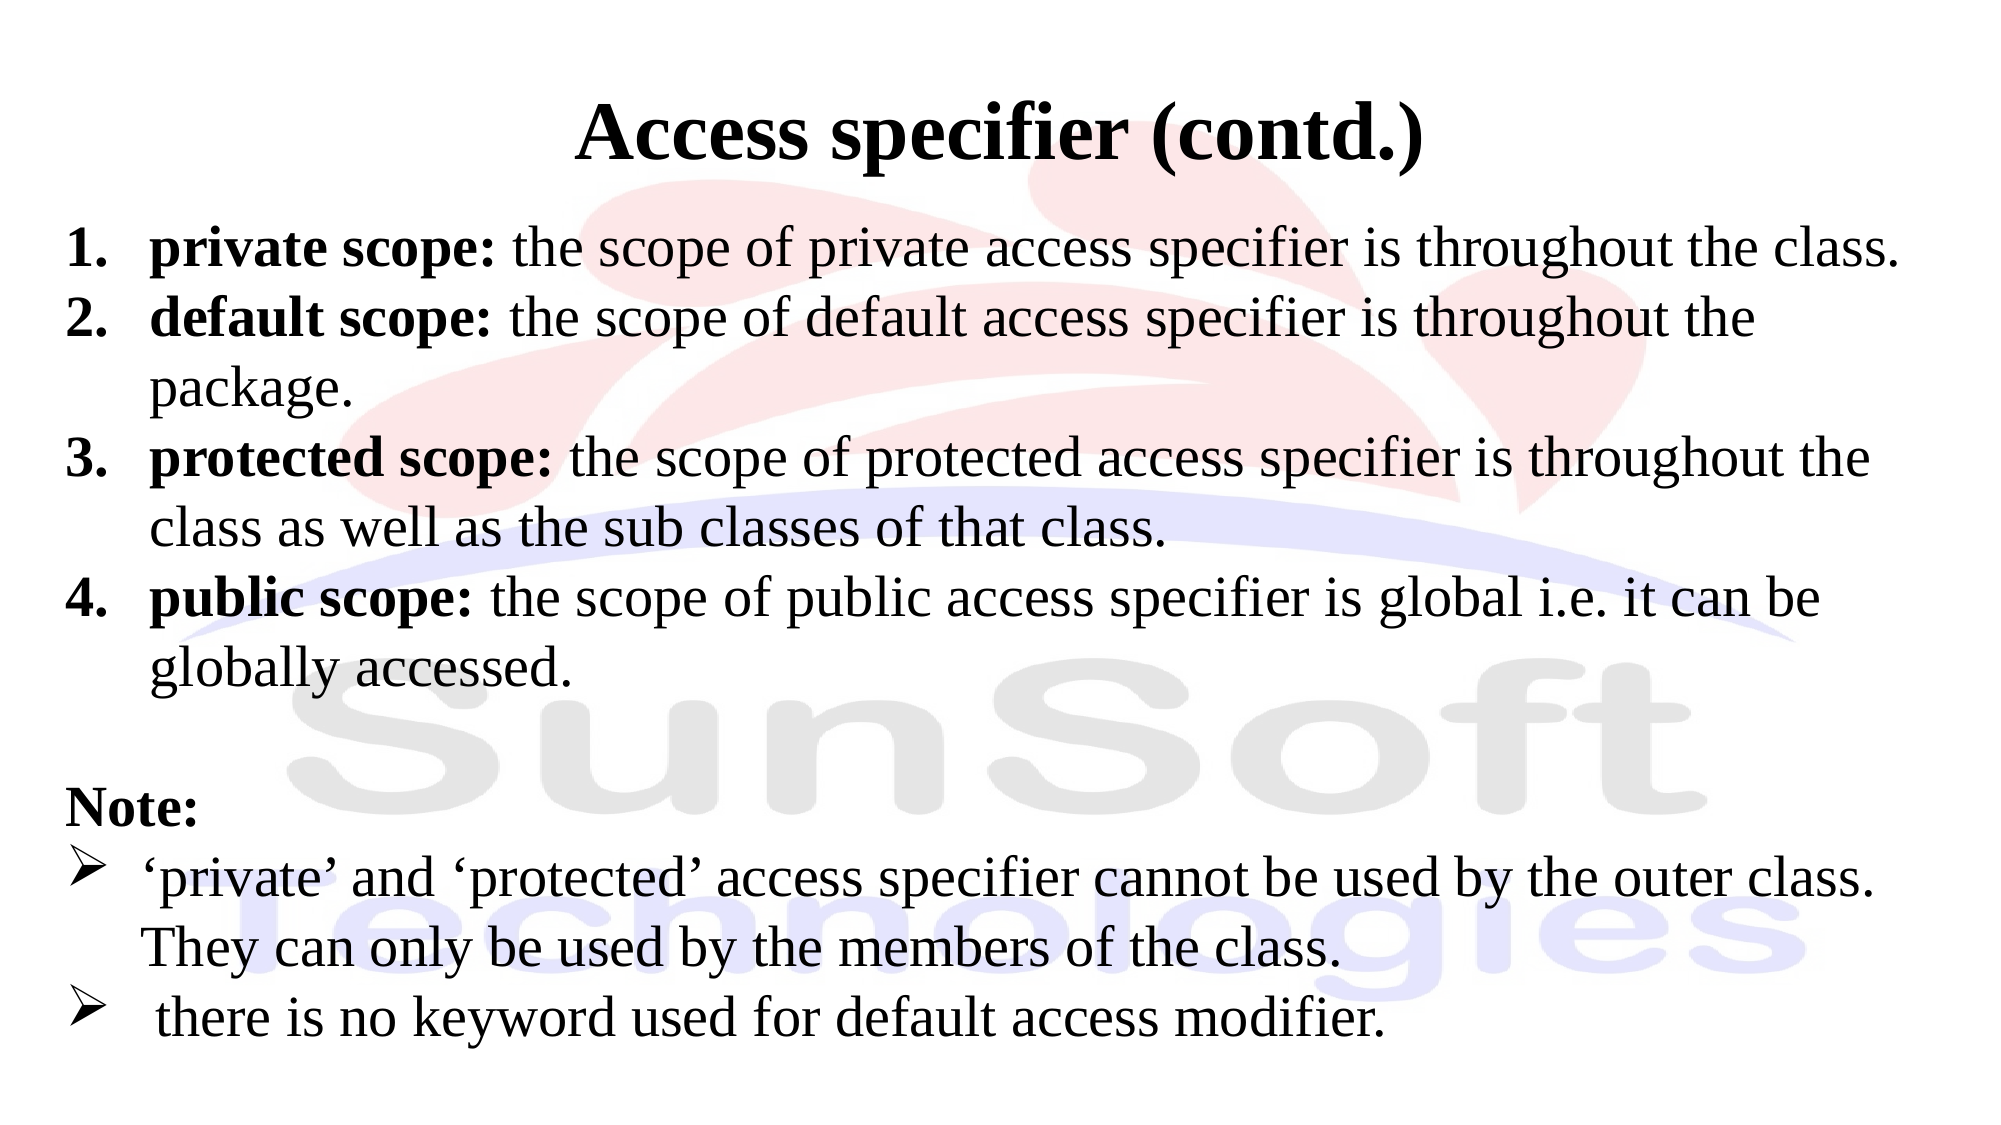

Access specifier (contd.)
private scope: the scope of private access specifier is throughout the class.
default scope: the scope of default access specifier is throughout the package.
protected scope: the scope of protected access specifier is throughout the class as well as the sub classes of that class.
public scope: the scope of public access specifier is global i.e. it can be globally accessed.

Note:
‘private’ and ‘protected’ access specifier cannot be used by the outer class. They can only be used by the members of the class.
 there is no keyword used for default access modifier.